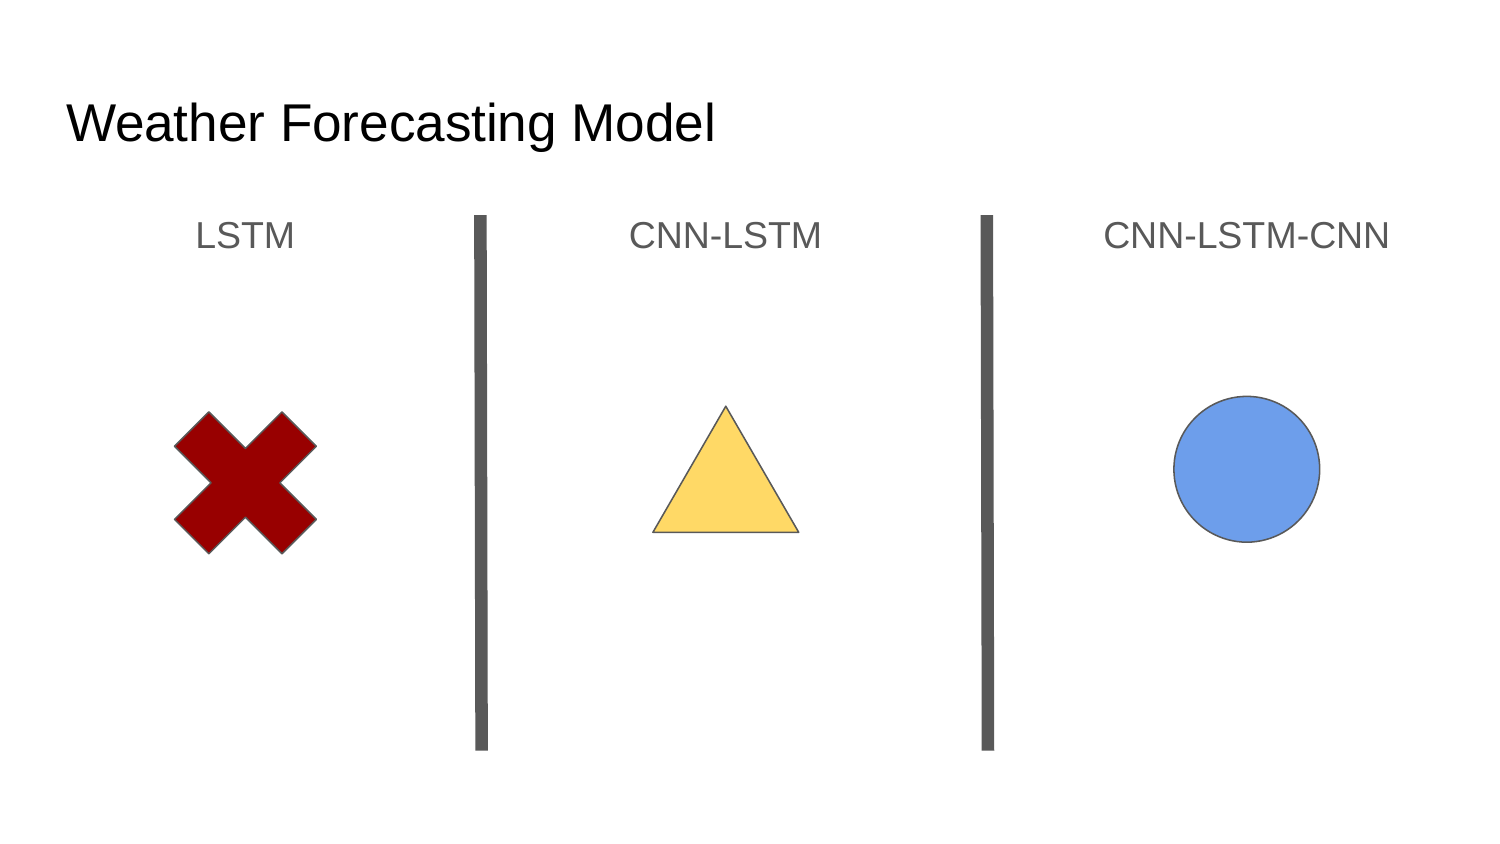

# Weather Forecasting Model
LSTM
CNN-LSTM
CNN-LSTM-CNN